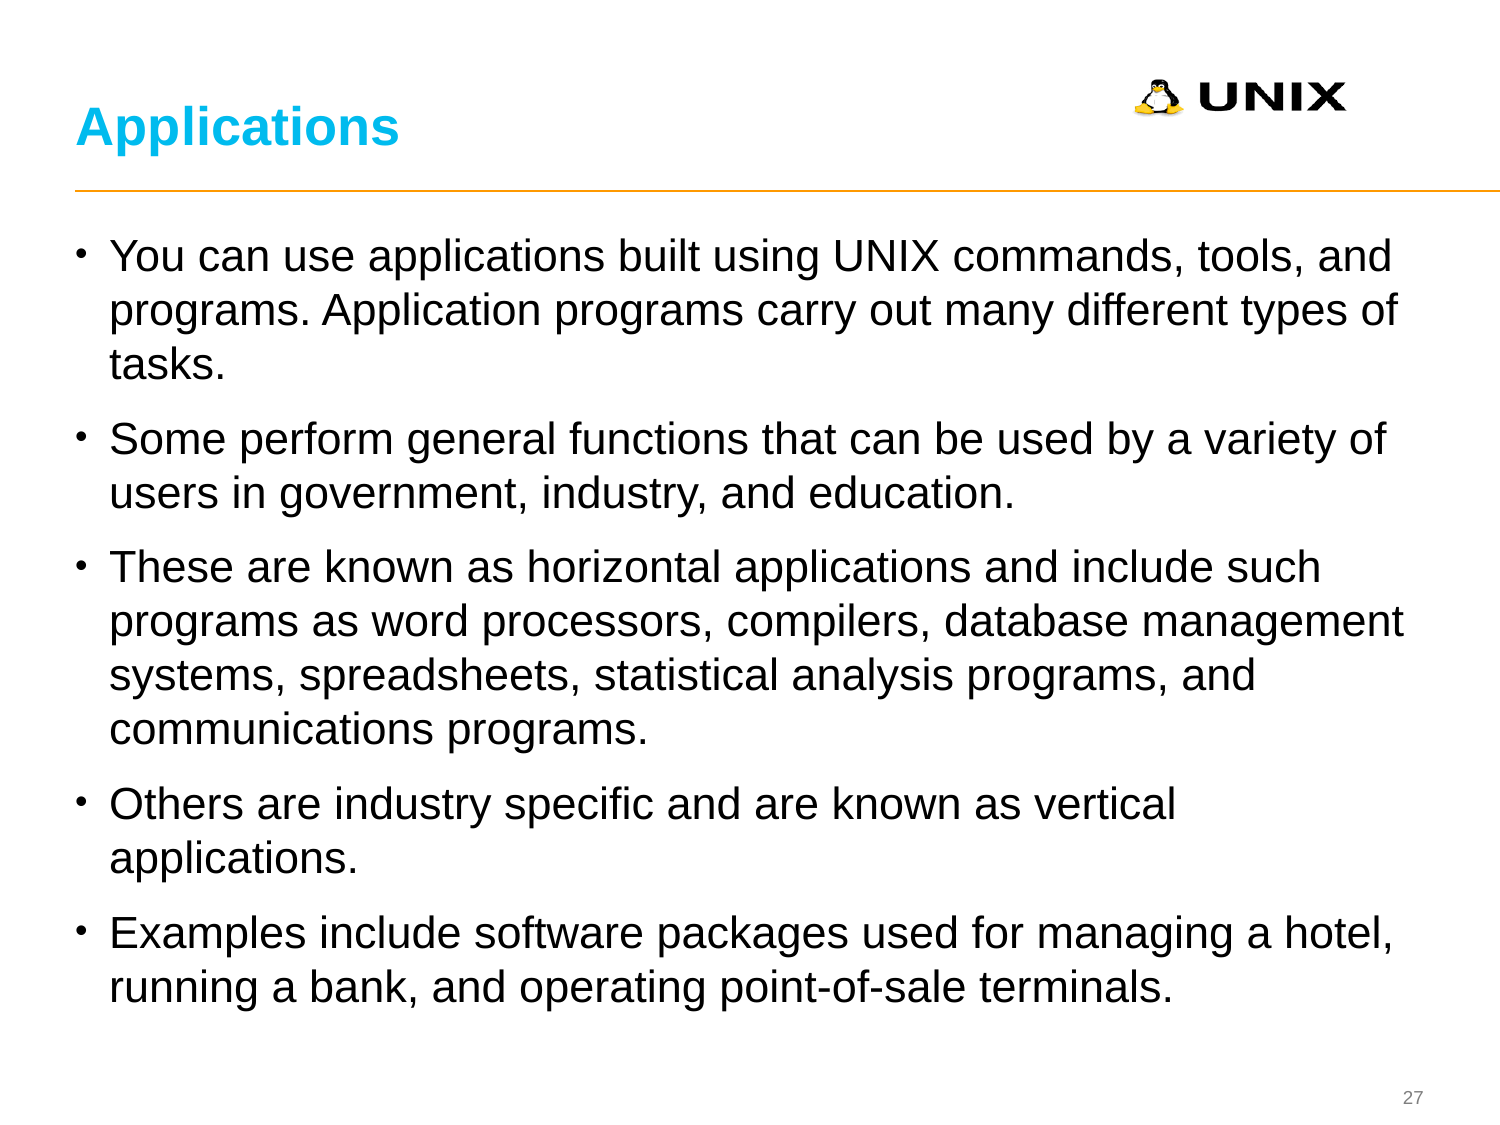

# Applications
You can use applications built using UNIX commands, tools, and programs. Application programs carry out many different types of tasks.
Some perform general functions that can be used by a variety of users in government, industry, and education.
These are known as horizontal applications and include such programs as word processors, compilers, database management systems, spreadsheets, statistical analysis programs, and communications programs.
Others are industry specific and are known as vertical applications.
Examples include software packages used for managing a hotel, running a bank, and operating point-of-sale terminals.